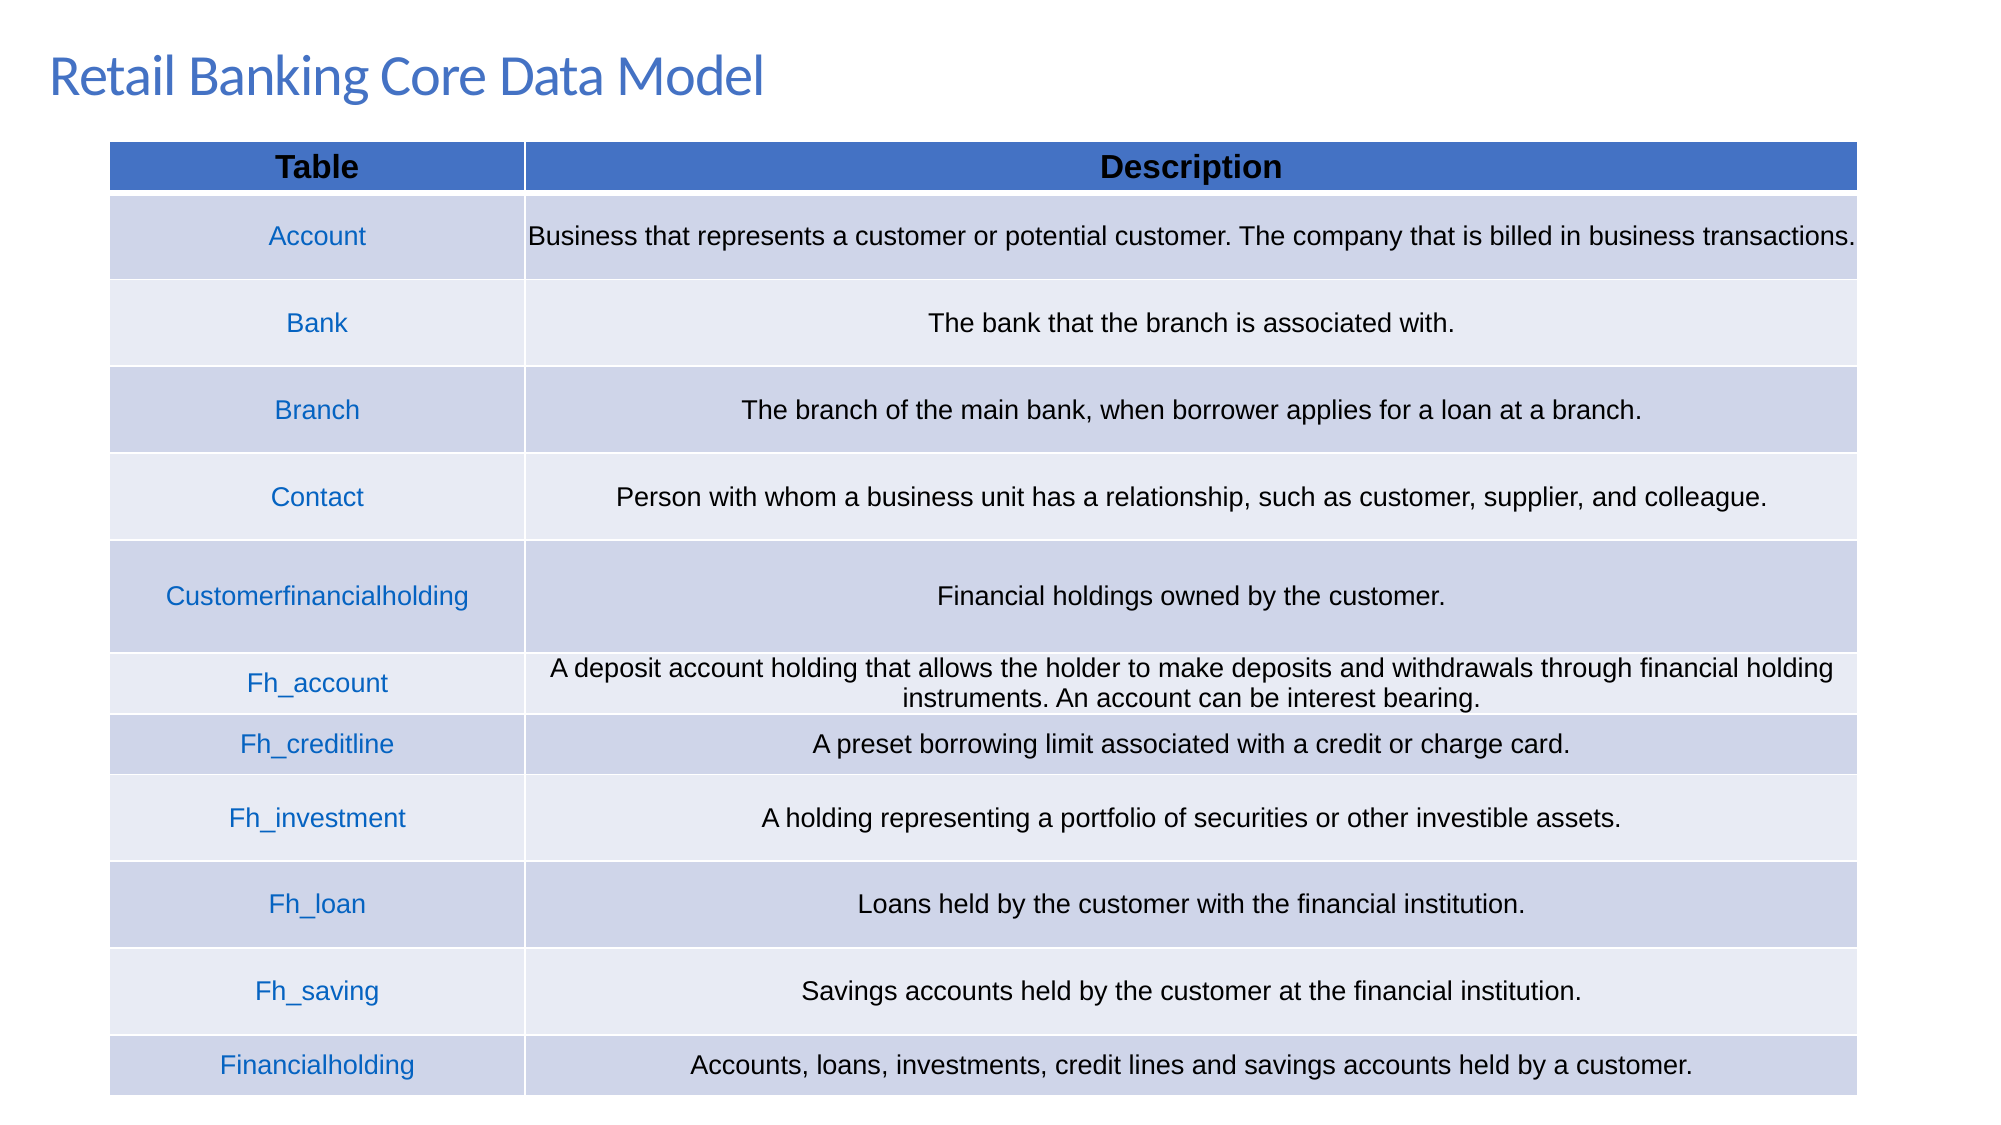

Retail Banking Core Data Model
| Table | Description |
| --- | --- |
| Account | Business that represents a customer or potential customer. The company that is billed in business transactions. |
| Bank | The bank that the branch is associated with. |
| Branch | The branch of the main bank, when borrower applies for a loan at a branch. |
| Contact | Person with whom a business unit has a relationship, such as customer, supplier, and colleague. |
| Customerfinancialholding | Financial holdings owned by the customer. |
| Fh\_account | A deposit account holding that allows the holder to make deposits and withdrawals through financial holding instruments. An account can be interest bearing. |
| Fh\_creditline | A preset borrowing limit associated with a credit or charge card. |
| Fh\_investment | A holding representing a portfolio of securities or other investible assets. |
| Fh\_loan | Loans held by the customer with the financial institution. |
| Fh\_saving | Savings accounts held by the customer at the financial institution. |
| Financialholding | Accounts, loans, investments, credit lines and savings accounts held by a customer. |